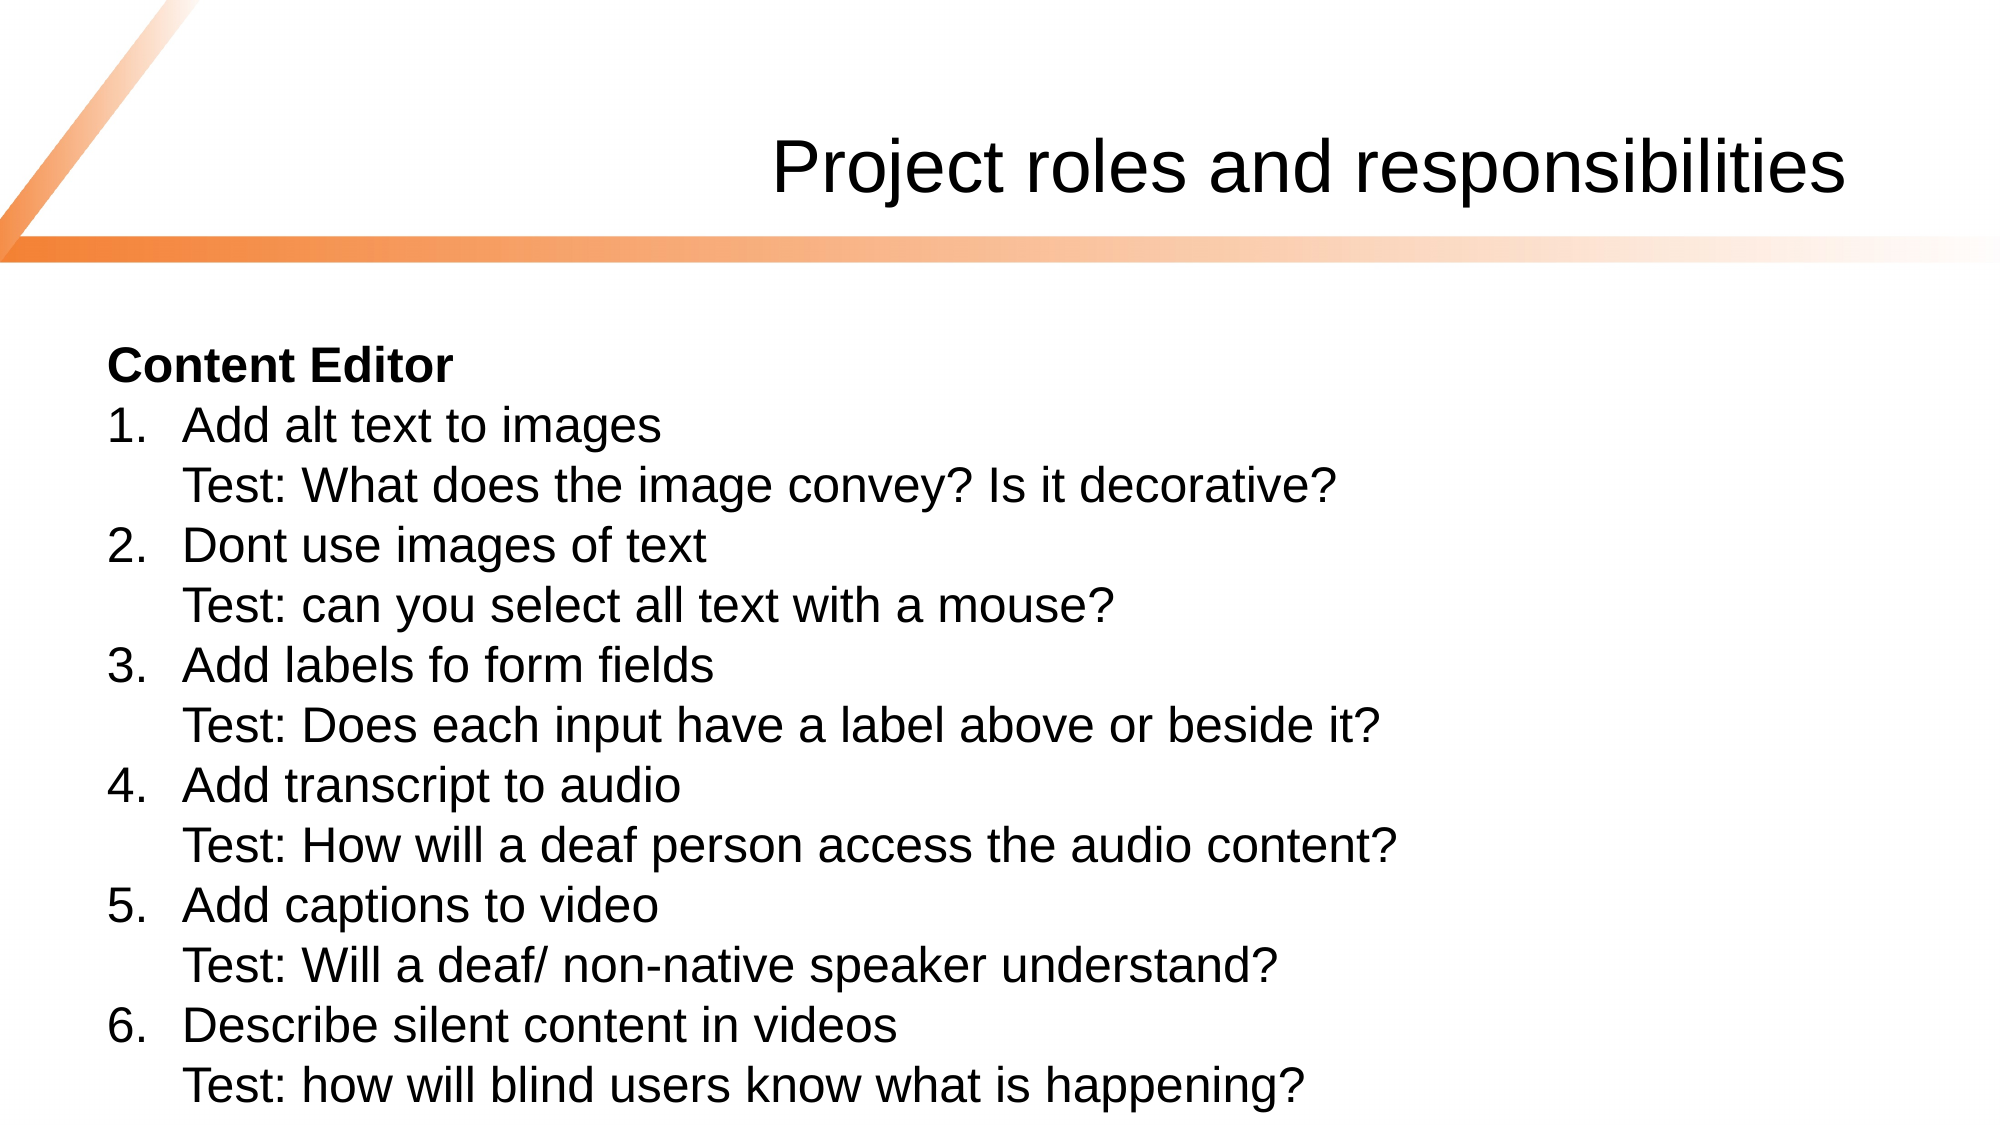

# Project roles and responsibilities
Content Editor
Add alt text to images
Test: What does the image convey? Is it decorative?
Dont use images of text
Test: can you select all text with a mouse?
Add labels fo form fields
Test: Does each input have a label above or beside it?
Add transcript to audio
Test: How will a deaf person access the audio content?
Add captions to video
Test: Will a deaf/ non-native speaker understand?
Describe silent content in videos
Test: how will blind users know what is happening?